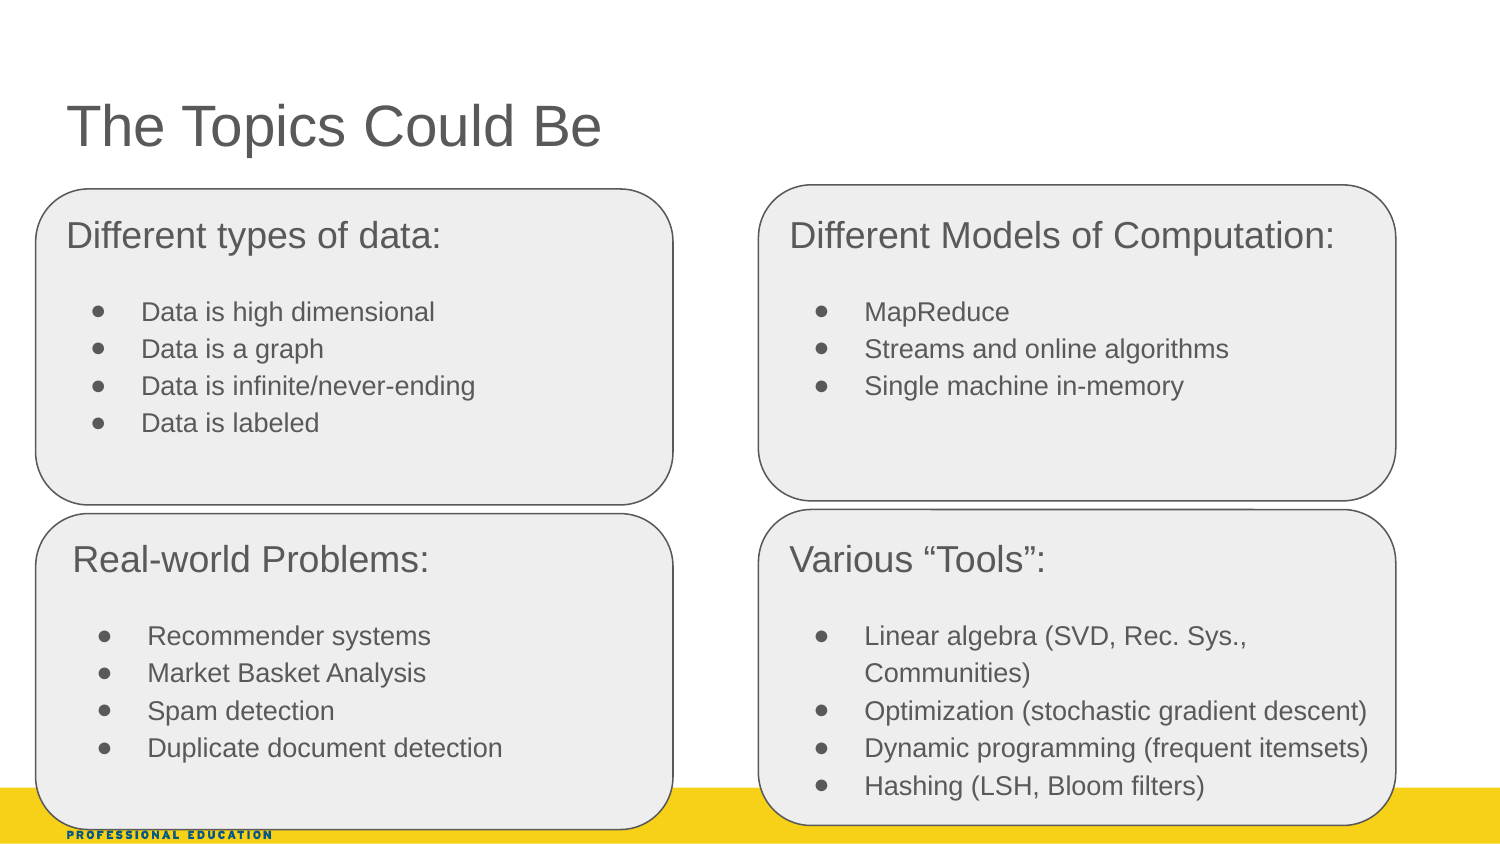

# The Topics Could Be

Different types of data:
Data is high dimensional
Data is a graph
Data is infinite/never-ending
Data is labeled
Different Models of Computation:
MapReduce
Streams and online algorithms
Single machine in-memory

Real-world Problems:
Recommender systems
Market Basket Analysis
Spam detection
Duplicate document detection

Various “Tools”:
Linear algebra (SVD, Rec. Sys., Communities)
Optimization (stochastic gradient descent)
Dynamic programming (frequent itemsets)
Hashing (LSH, Bloom filters)